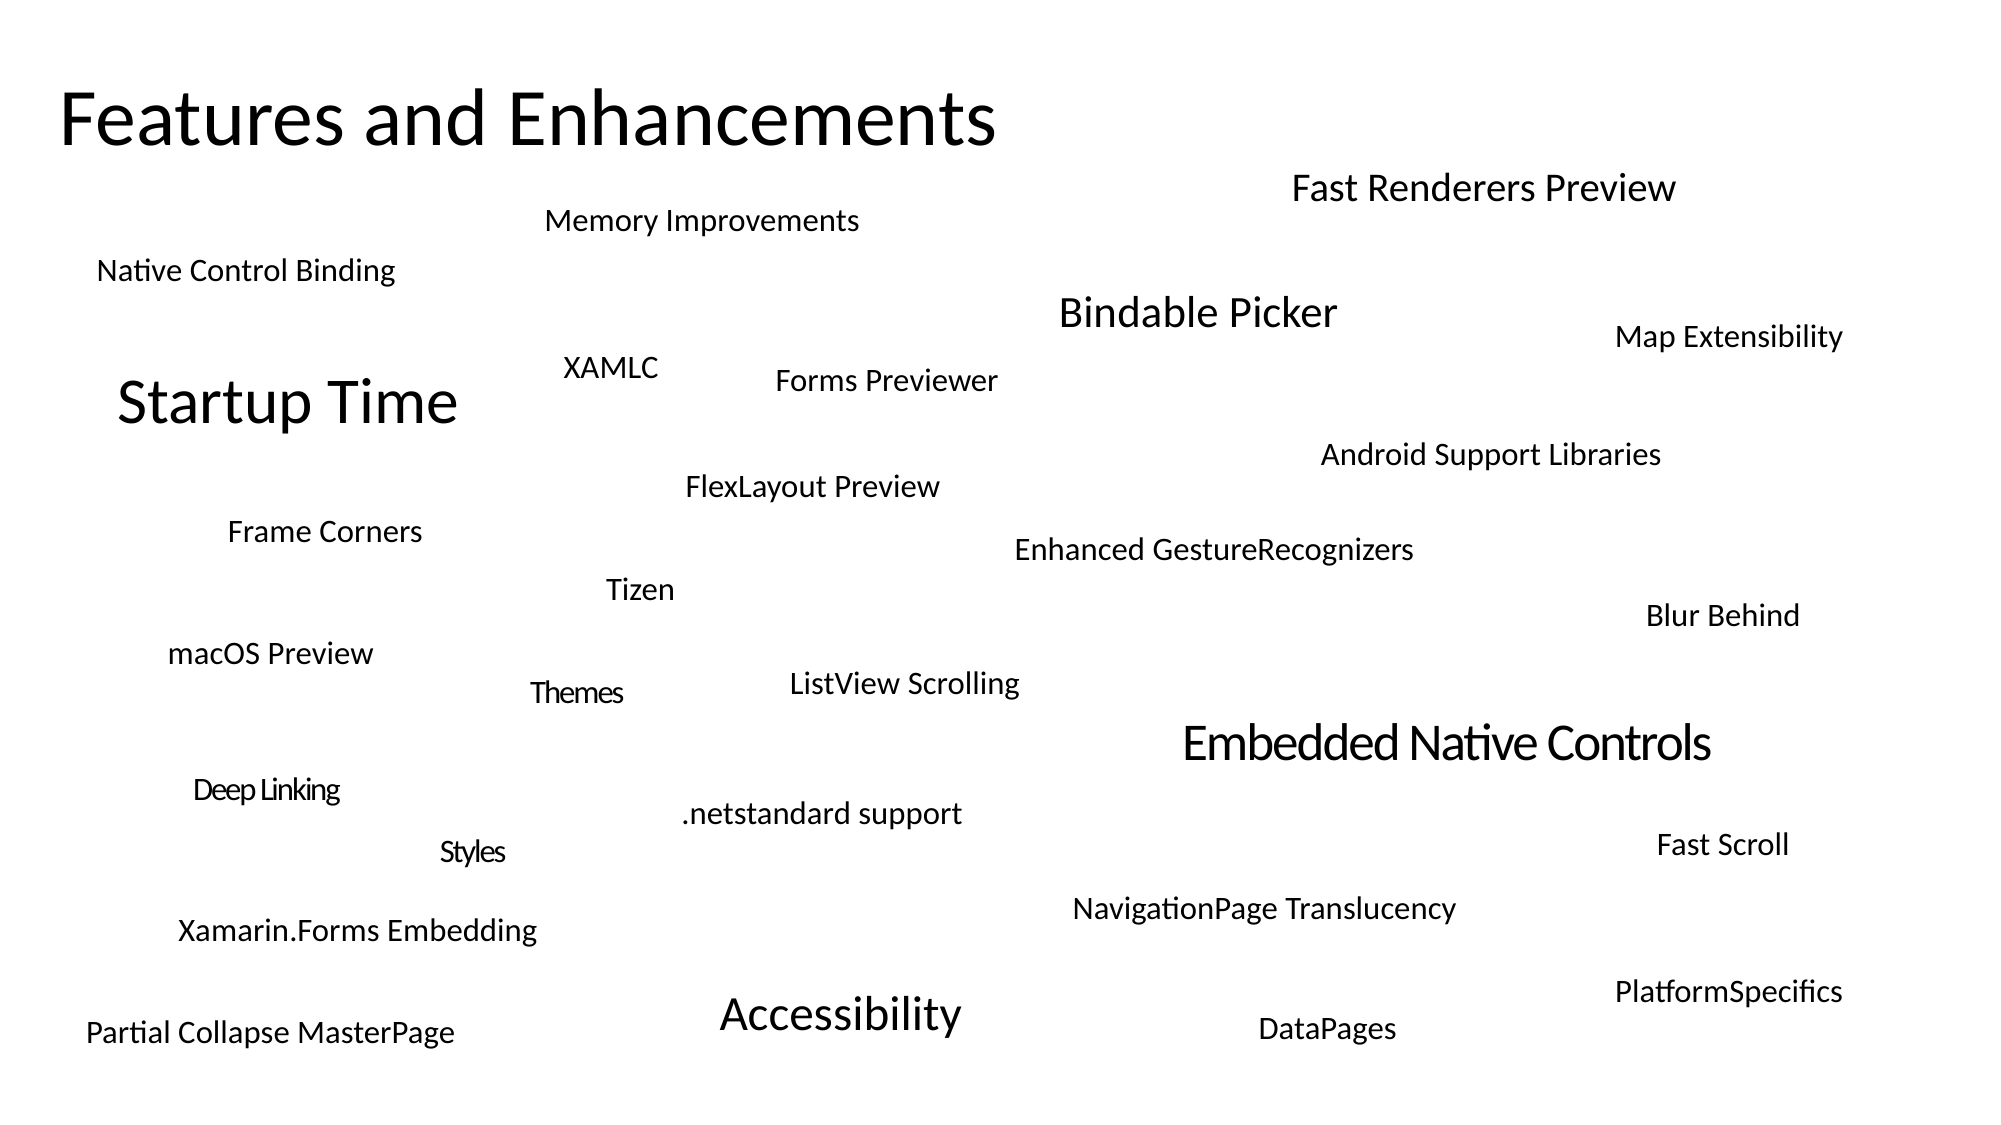

# Features and Enhancements
Fast Renderers Preview
Memory Improvements
Native Control Binding
Bindable Picker
Map Extensibility
XAMLC
Startup Time
Forms Previewer
Android Support Libraries
FlexLayout Preview
Frame Corners
Enhanced GestureRecognizers
Tizen
Blur Behind
macOS Preview
ListView Scrolling
Themes
Embedded Native Controls
Deep Linking
.netstandard support
Fast Scroll
Styles
NavigationPage Translucency
Xamarin.Forms Embedding
PlatformSpecifics
Accessibility
DataPages
Partial Collapse MasterPage